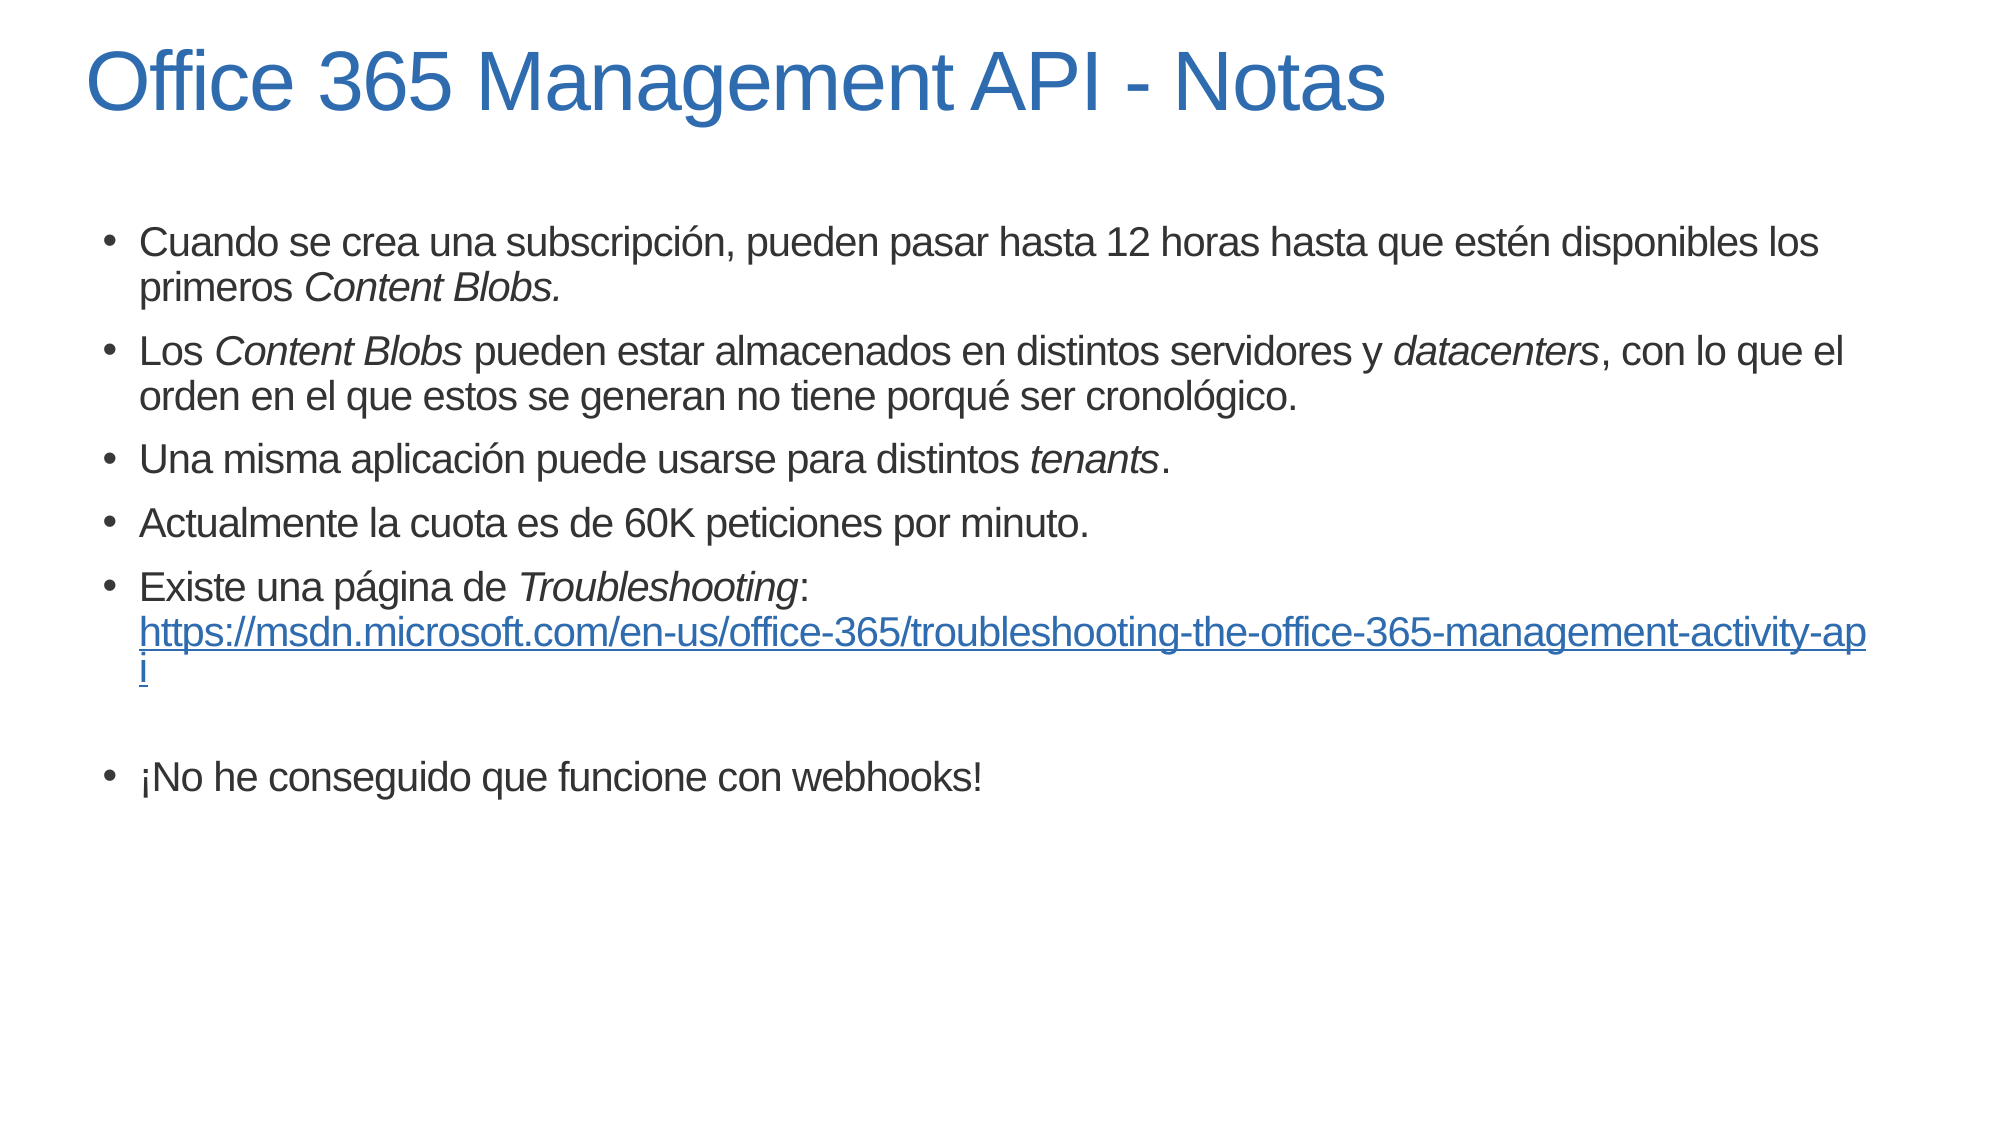

# Office 365 Management API - Notas
Cuando se crea una subscripción, pueden pasar hasta 12 horas hasta que estén disponibles los primeros Content Blobs.
Los Content Blobs pueden estar almacenados en distintos servidores y datacenters, con lo que el orden en el que estos se generan no tiene porqué ser cronológico.
Una misma aplicación puede usarse para distintos tenants.
Actualmente la cuota es de 60K peticiones por minuto.
Existe una página de Troubleshooting: https://msdn.microsoft.com/en-us/office-365/troubleshooting-the-office-365-management-activity-api
¡No he conseguido que funcione con webhooks!